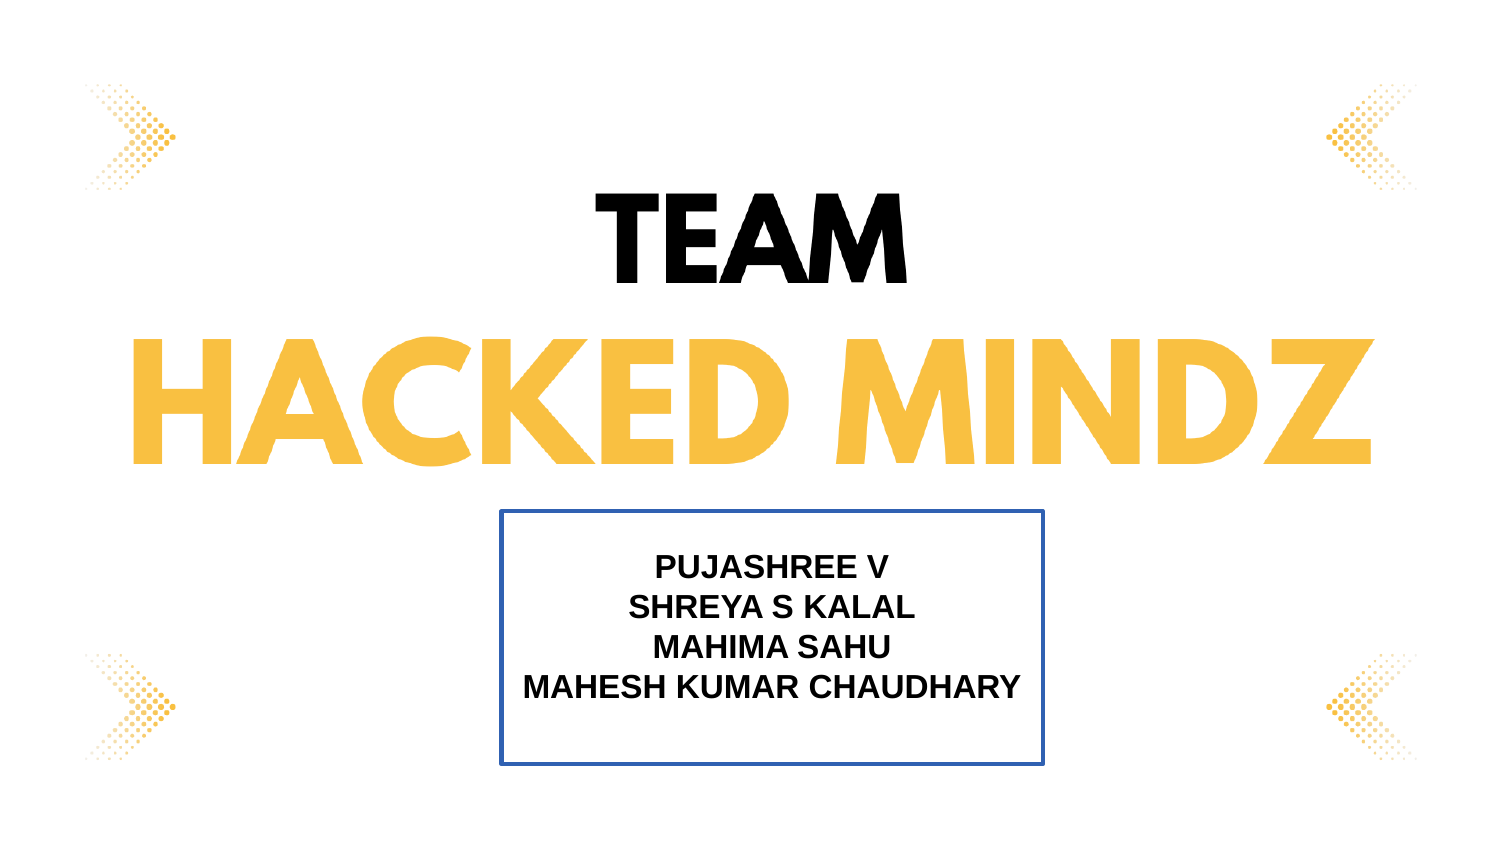

PUJASHREE V
SHREYA S KALAL
MAHIMA SAHU
MAHESH KUMAR CHAUDHARY